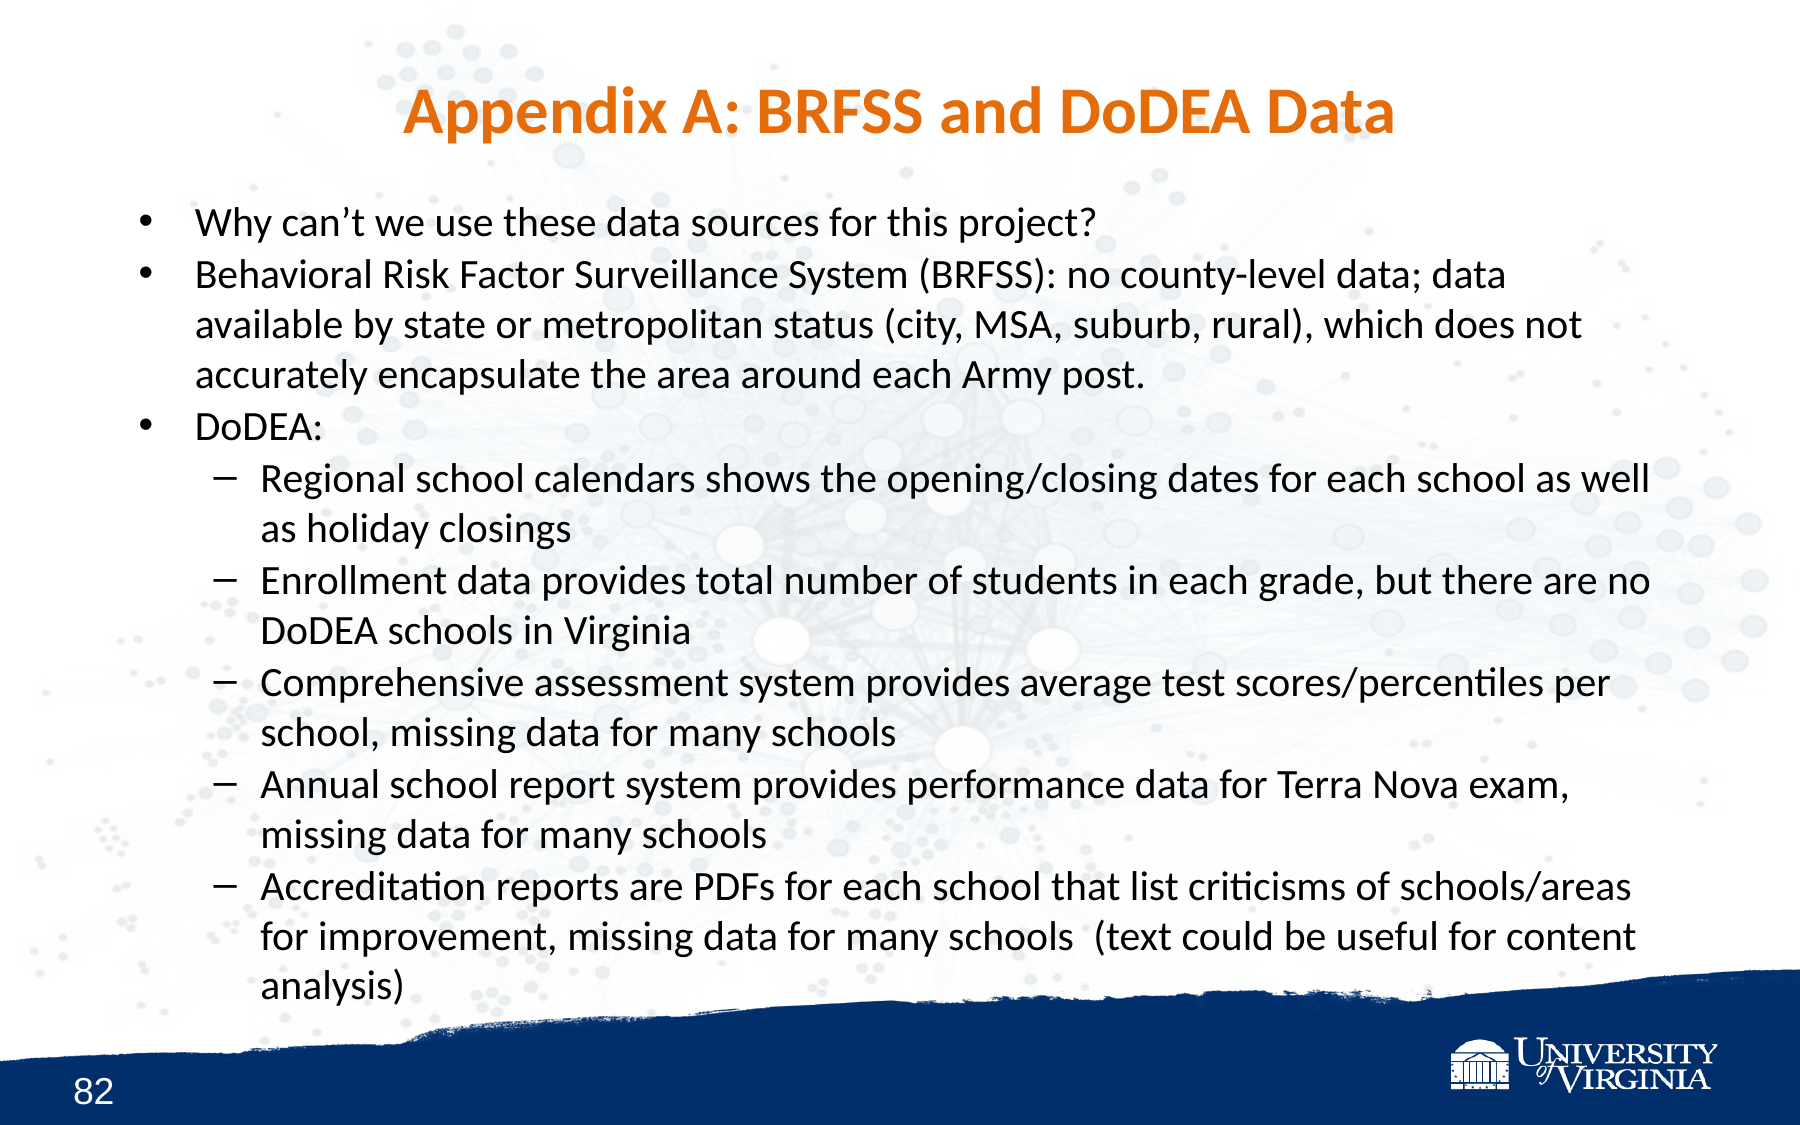

# Appendix A: BRFSS and DoDEA Data
Why can’t we use these data sources for this project?
Behavioral Risk Factor Surveillance System (BRFSS): no county-level data; data available by state or metropolitan status (city, MSA, suburb, rural), which does not accurately encapsulate the area around each Army post.
DoDEA:
Regional school calendars shows the opening/closing dates for each school as well as holiday closings
Enrollment data provides total number of students in each grade, but there are no DoDEA schools in Virginia
Comprehensive assessment system provides average test scores/percentiles per school, missing data for many schools
Annual school report system provides performance data for Terra Nova exam, missing data for many schools
Accreditation reports are PDFs for each school that list criticisms of schools/areas for improvement, missing data for many schools  (text could be useful for content analysis)
82